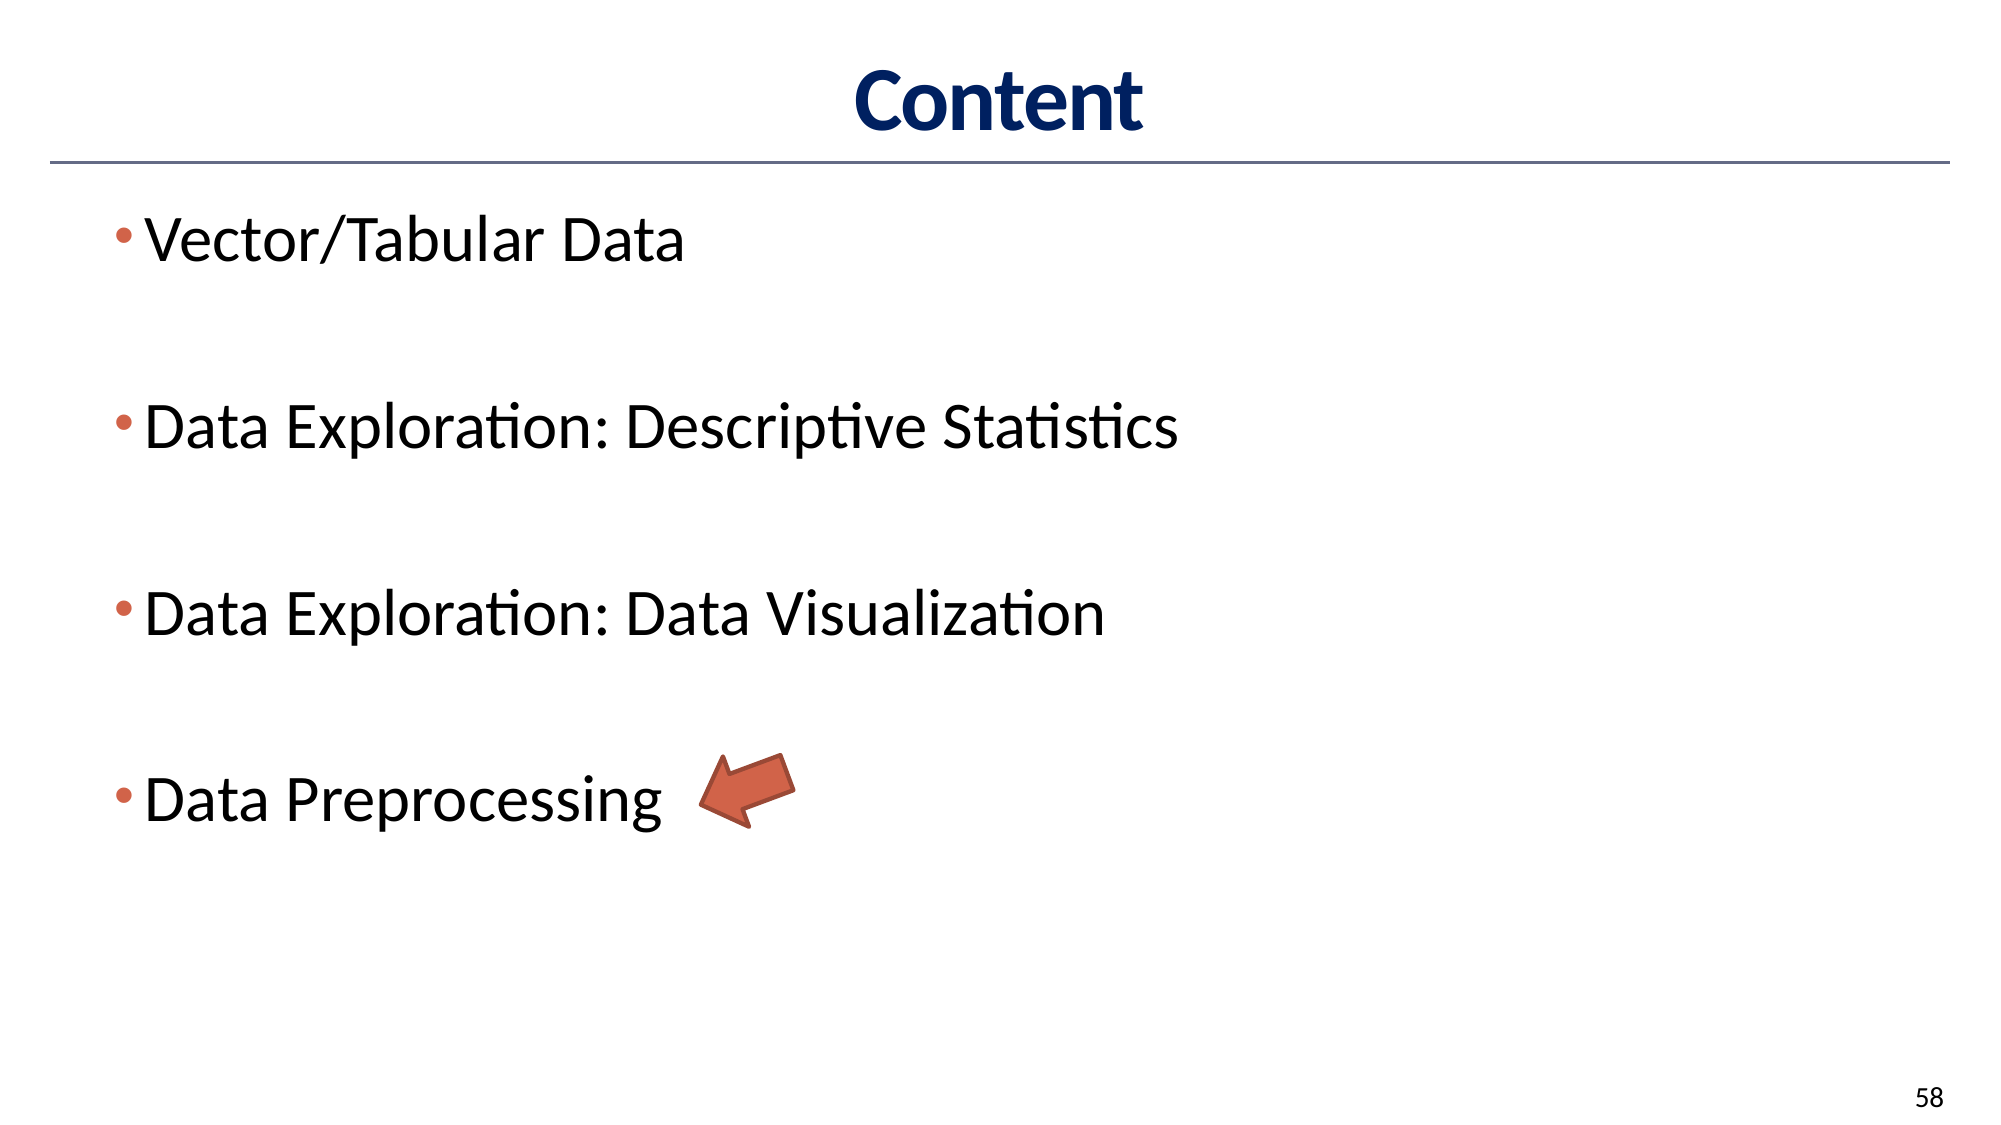

# Content
Vector/Tabular Data

Data Exploration: Descriptive Statistics

Data Exploration: Data Visualization

Data Preprocessing

58